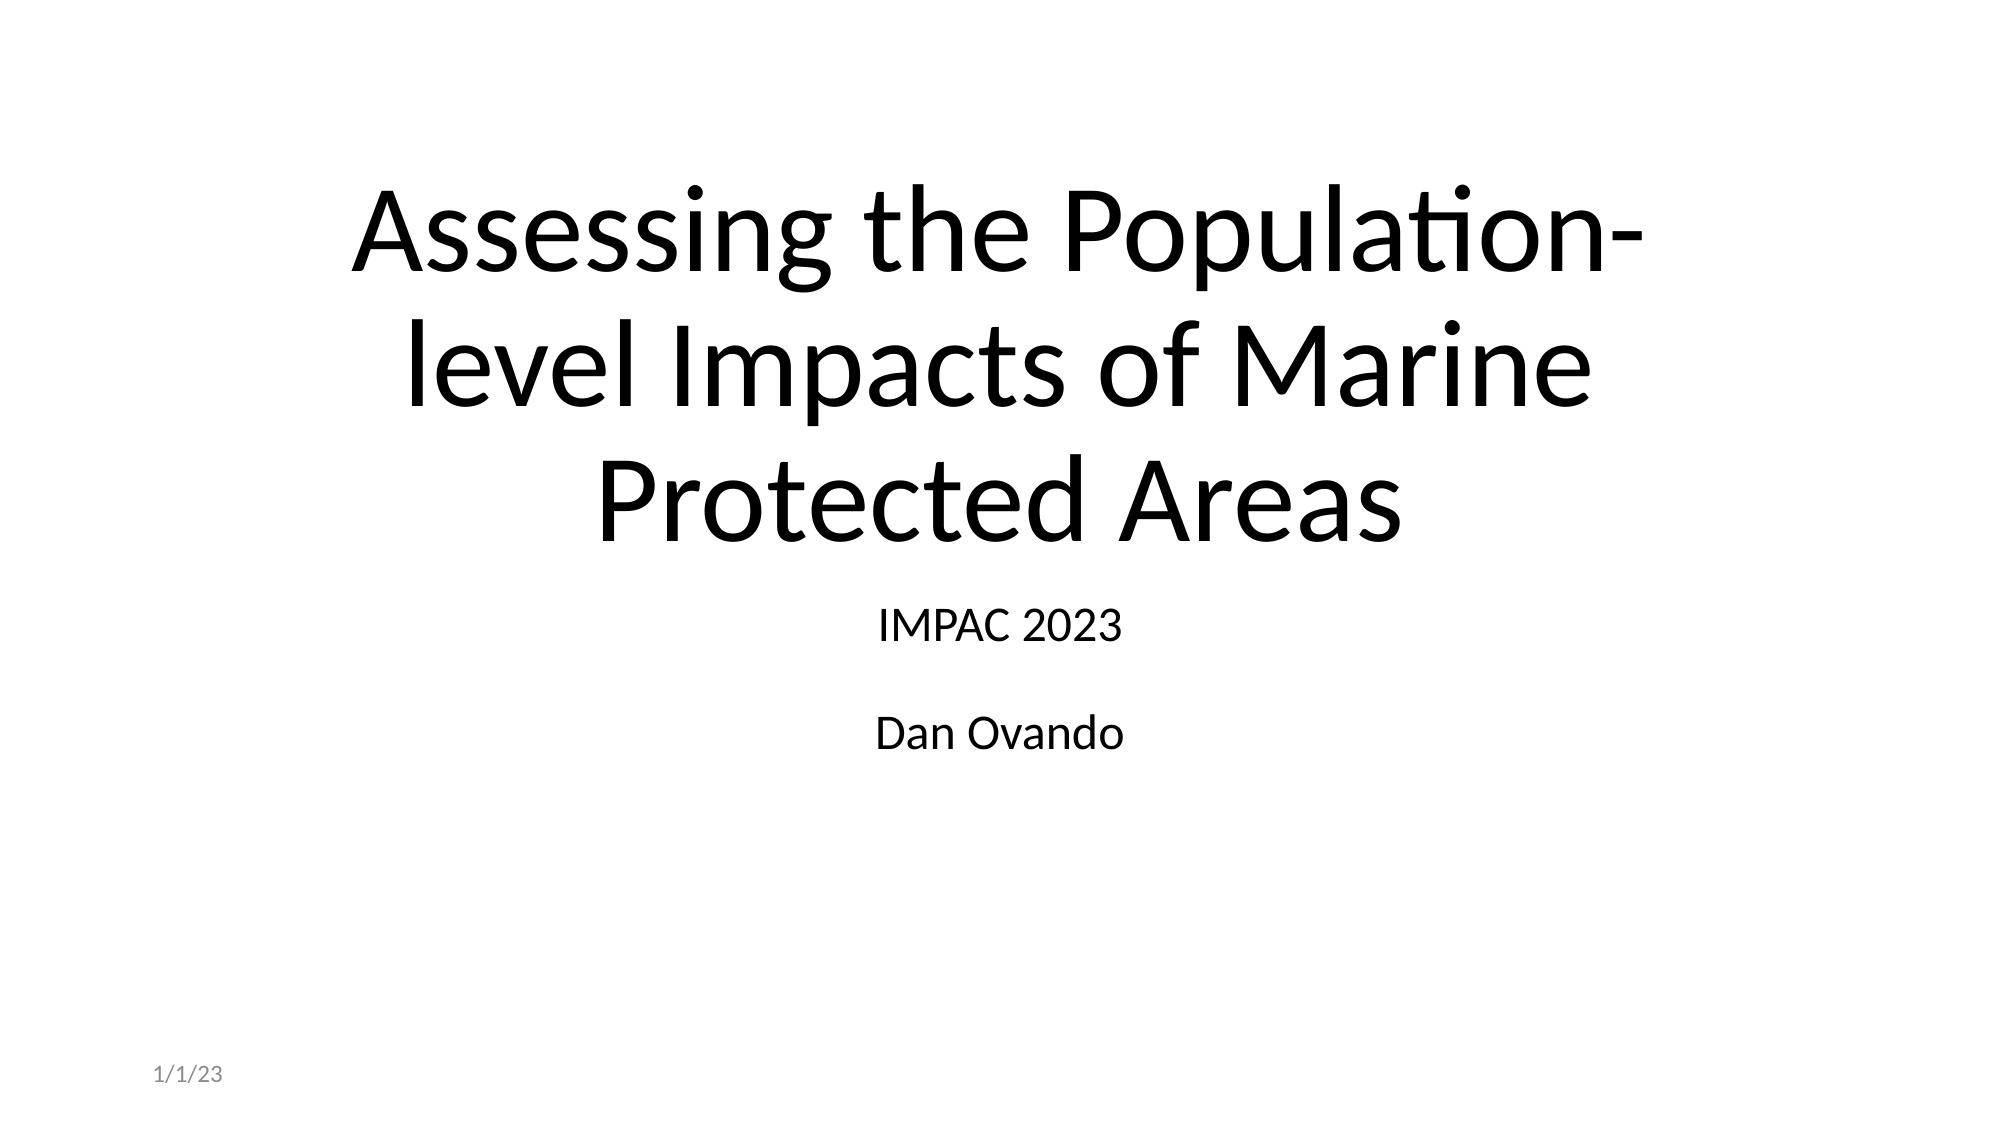

# Assessing the Population-level Impacts of Marine Protected Areas
IMPAC 2023
Dan Ovando
1/1/23